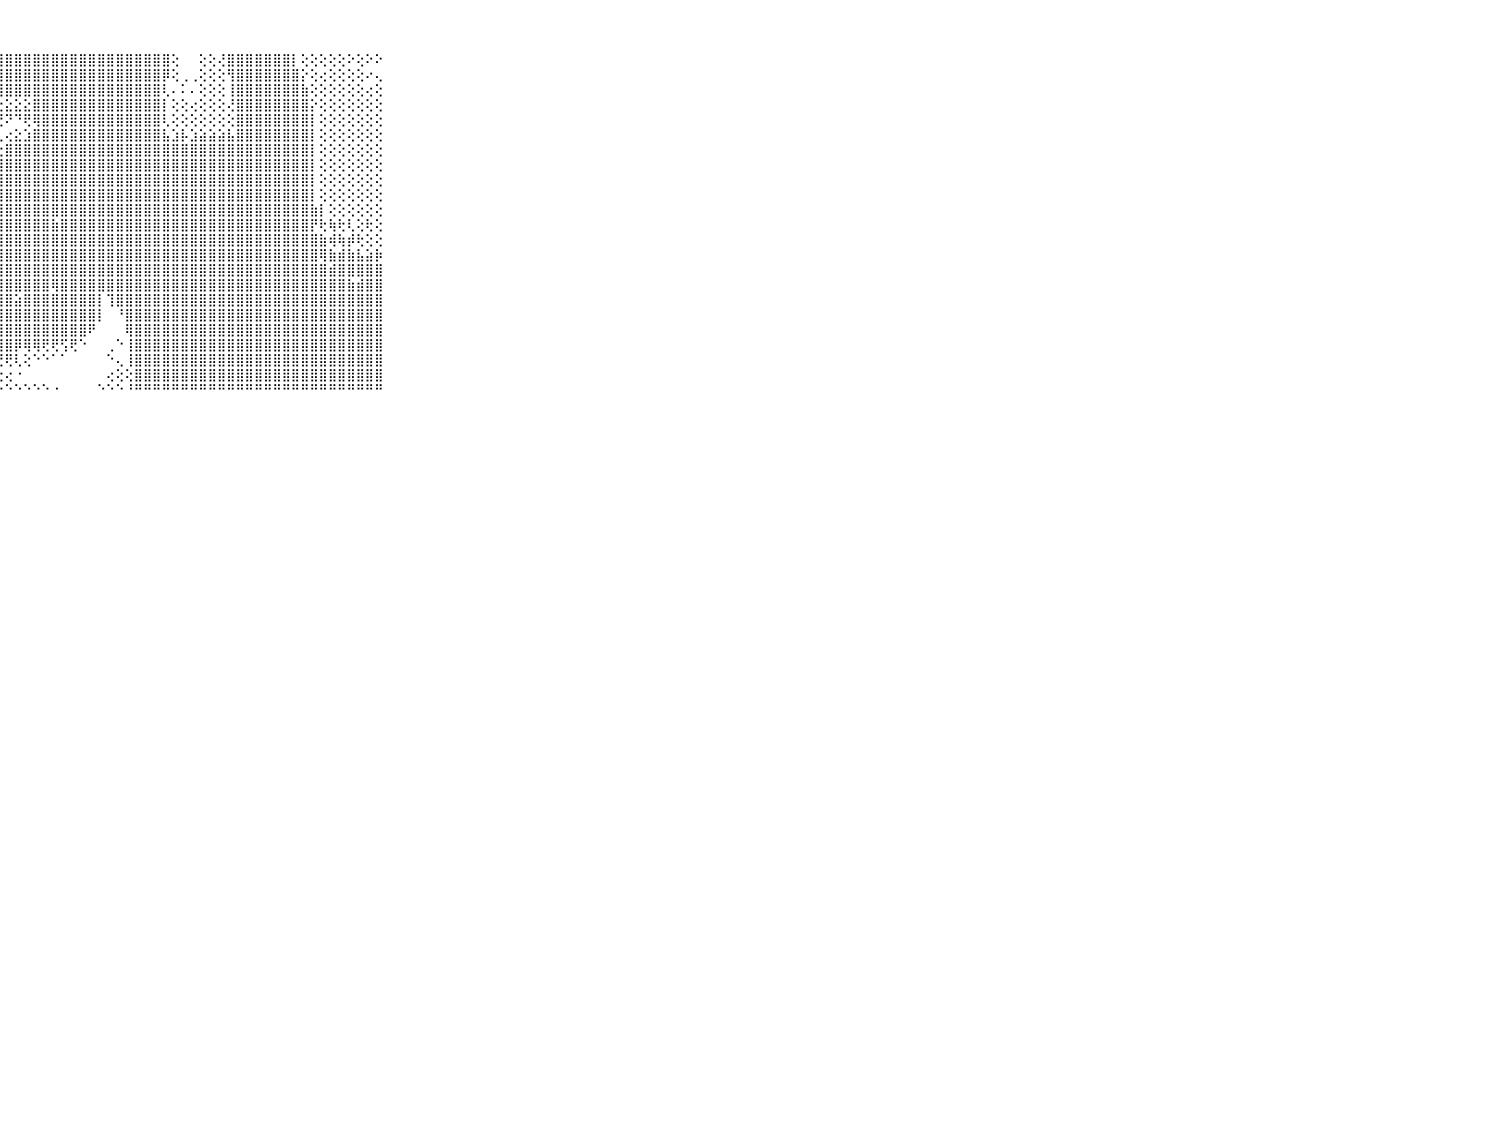

⠀⠀⠀⠀⠀⠀⠀⠀⠀⠀⠀⢾⣿⣿⣿⣿⣿⣿⣿⣿⣿⣿⣿⣿⣿⣿⣿⣿⣿⣿⣿⣿⣿⣿⣿⣿⣿⣿⣿⣿⣿⣿⣿⣿⣿⣿⢕⠀⠀⢕⢕⢜⣿⣿⣿⣿⣿⣿⣿⡇⢕⢕⢕⢕⢕⠕⢕⠕⠕⠀⠀⠀⠀⠀⠀⠀⠀⠀⠀⠀⠀
⠀⠀⠀⠀⠀⠀⠀⠀⠀⠀⠀⣸⣿⣿⣿⣿⣿⣿⣿⣿⣿⣿⣿⣿⣿⣿⣿⣿⣿⣿⣿⣿⣿⣿⣿⣿⣿⣿⣿⣿⣿⣿⣿⣿⣿⡿⢕⢀⢀⢕⢕⢕⢻⣿⣿⣿⣿⣿⣿⣿⡕⢕⢔⢕⢕⢕⢕⠔⢄⠀⠀⠀⠀⠀⠀⠀⠀⠀⠀⠀⠀
⠀⠀⠀⠀⠀⠀⠀⠀⠀⠀⠀⣼⣿⣿⣿⣿⣿⣿⣿⣿⣿⣿⡿⡿⢿⢿⢿⣿⣿⣿⣿⣿⣿⣿⣿⣿⣿⣿⣿⣿⣿⣿⣿⣿⣿⢇⠄⠅⠄⢕⢕⢕⢸⣿⣿⣿⣿⣿⣿⣿⣷⢕⢕⢕⢕⢕⢕⢔⢕⠀⠀⠀⠀⠀⠀⠀⠀⠀⠀⠀⠀
⠀⠀⠀⠀⠀⠀⠀⠀⠀⠀⠀⣿⣿⣿⣿⣿⣿⣿⣿⣿⡿⢋⢅⢅⠀⢔⢧⢕⣕⣕⣕⣿⣿⣿⣿⣿⣿⣿⣿⣿⣿⣿⣿⣿⣿⡇⢕⢕⢔⢕⢕⢕⢜⣿⣿⣿⣿⣿⣿⣿⣿⡕⢕⢕⢕⢕⢕⢕⢕⠀⠀⠀⠀⠀⠀⠀⠀⠀⠀⠀⠀
⠀⠀⠀⠀⠀⠀⠀⠀⠀⠀⠀⣾⣿⣿⣿⣿⣿⣿⠟⢝⠑⢁⢕⢇⣔⣵⡿⢟⠝⠙⢟⢿⣿⣿⣿⣿⣿⣿⣿⣿⣿⣿⣿⣿⣿⢇⢕⢕⢕⢕⢕⢕⢕⣿⣿⣿⣿⣿⣿⣿⣿⡇⢕⢕⢕⢕⢕⢕⢕⠀⠀⠀⠀⠀⠀⠀⠀⠀⠀⠀⠀
⠀⠀⠀⠀⠀⠀⠀⠀⠀⠀⠀⣿⣿⣿⣿⣿⣿⢟⠀⠀⠀⢀⢕⢗⠝⠑⢅⢄⢔⣕⣱⣿⣿⣿⣿⣿⣿⣿⣿⣿⣿⣿⣿⣿⣿⣧⣱⡧⣱⣵⣵⣵⣧⣿⣿⣿⣿⣿⣿⣿⣿⡇⢕⢕⢕⢕⢕⢕⢕⠀⠀⠀⠀⠀⠀⠀⠀⠀⠀⠀⠀
⠀⠀⠀⠀⠀⠀⠀⠀⠀⠀⠀⣿⣿⣿⣿⣿⣿⢕⢔⢔⡄⢅⢅⢕⢕⢑⢕⢕⣿⣿⣿⣿⣿⣿⣿⣿⣿⣿⣿⣿⣿⣿⣿⣿⣿⣿⣿⣿⣿⣿⣿⣿⣿⣿⣿⣿⣿⣿⣿⣿⣿⡇⢕⢕⢕⢕⢕⢕⢕⠀⠀⠀⠀⠀⠀⠀⠀⠀⠀⠀⠀
⠀⠀⠀⠀⠀⠀⠀⠀⠀⠀⠀⣿⣿⣿⣿⣿⣇⣕⢕⢕⡕⢕⣱⣵⣷⣷⣿⣿⣿⣿⣿⣿⣿⣿⣿⣿⣿⣿⣿⣿⣿⣿⣿⣿⣿⣿⣿⣿⣿⣿⣿⣿⣿⣿⣿⣿⣿⣿⣿⣿⣿⡇⢕⢕⢕⢕⢕⢕⢕⠀⠀⠀⠀⠀⠀⠀⠀⠀⠀⠀⠀
⠀⠀⠀⠀⠀⠀⠀⠀⠀⠀⠀⣿⣿⣿⣿⣿⣿⢇⢕⢕⣹⣿⣿⣿⣿⣿⣿⣿⣿⣿⣿⣿⣿⣿⣿⣿⣿⣿⣿⣿⣿⣿⣿⣿⣿⣿⣿⣿⣿⣿⣿⣿⣿⣿⣿⣿⣿⣿⣿⣿⣿⡇⢕⢕⢕⢕⢕⢕⢕⠀⠀⠀⠀⠀⠀⠀⠀⠀⠀⠀⠀
⠀⠀⠀⠀⠀⠀⠀⠀⠀⠀⠀⣿⣿⣿⣿⣿⣿⡇⢕⢕⣿⣿⣿⣿⣿⣿⣿⣿⣿⣿⣿⣿⣿⣿⣿⣿⣿⣿⣿⣿⣿⣿⣿⣿⣿⣿⣿⣿⣿⣿⣿⣿⣿⣿⣿⣿⣿⣿⣿⣿⣿⡇⢕⢕⢕⢕⢕⢕⢕⠀⠀⠀⠀⠀⠀⠀⠀⠀⠀⠀⠀
⠀⠀⠀⠀⠀⠀⠀⠀⠀⠀⠀⣿⣿⣿⣿⣿⣿⣿⢕⢕⢿⣿⣿⣿⣿⣿⣿⣿⣿⣿⣿⣿⣿⣿⣿⣿⣿⣿⣿⣿⣿⣿⣿⣿⣿⣿⣿⣿⣿⣿⣿⣿⣿⣿⣿⣿⣿⣿⣿⣿⣿⣷⡇⢕⢕⢕⢕⢕⢕⠀⠀⠀⠀⠀⠀⠀⠀⠀⠀⠀⠀
⠀⠀⠀⠀⠀⠀⠀⠀⠀⠀⠀⣿⣿⣿⣿⣿⣿⣿⣇⢕⢸⣿⣿⣿⣿⣿⣿⣿⣿⣿⣿⣿⣿⣷⣿⣿⣿⣿⣿⣿⣿⣿⣿⣿⣿⣿⣿⣿⣿⣿⣿⣿⣿⣿⣿⣿⣿⣿⣿⣿⣿⡟⢗⢷⢗⢇⢕⢗⢕⠀⠀⠀⠀⠀⠀⠀⠀⠀⠀⠀⠀
⠀⠀⠀⠀⠀⠀⠀⠀⠀⠀⠀⣿⣿⣿⣿⣿⣿⣿⣿⣧⡜⣿⣿⣿⣿⣿⣿⣿⣿⣿⣿⣿⣿⣿⣿⣿⣿⣿⣿⣿⣿⣿⣿⣿⣿⣿⣿⣿⣿⣿⣿⣿⣿⣿⣿⣿⣿⣿⣿⣿⣿⣿⣷⢾⢷⡾⢗⢕⢕⠀⠀⠀⠀⠀⠀⠀⠀⠀⠀⠀⠀
⠀⠀⠀⠀⠀⠀⠀⠀⠀⠀⠀⣿⣿⣿⣿⣿⣿⣿⣿⣿⣷⣿⣿⣿⣿⣿⣿⣿⣿⣿⣿⣿⣿⣿⣿⣿⣿⣿⣿⣿⣿⣿⣿⣿⣿⣿⣿⣿⣿⣿⣿⣿⣿⣿⣿⣿⣿⣿⣿⣿⣿⣿⢿⣷⣾⣷⣧⣵⡷⠀⠀⠀⠀⠀⠀⠀⠀⠀⠀⠀⠀
⠀⠀⠀⠀⠀⠀⠀⠀⠀⠀⠀⣿⣿⣿⣿⣿⣿⣿⣿⣿⣿⣿⣿⣿⣿⣿⣿⣿⣿⣿⣿⣿⣿⣿⣿⣿⣿⣿⣿⣿⣿⣿⣿⣿⣿⣿⣿⣿⣿⣿⣿⣿⣿⣿⣿⣿⣿⣿⣿⣿⣿⣿⣿⣾⣿⣿⣿⣿⣿⠀⠀⠀⠀⠀⠀⠀⠀⠀⠀⠀⠀
⠀⠀⠀⠀⠀⠀⠀⠀⠀⠀⠀⣿⣿⣿⣿⣿⣿⣿⣿⣿⣿⣿⣿⣿⣿⣿⣿⣿⣿⣿⣿⣿⣿⢿⣿⣿⣿⣿⣿⣿⣿⣿⣿⣿⣿⣿⣿⣿⣿⣿⣿⣿⣿⣿⣿⣿⣿⣿⣿⣿⣿⣿⣿⣿⣿⣷⣾⣿⣿⠀⠀⠀⠀⠀⠀⠀⠀⠀⠀⠀⠀
⠀⠀⠀⠀⠀⠀⠀⠀⠀⠀⠀⣿⣿⣿⣿⣿⣿⣿⣿⣿⣿⣿⣿⣿⣿⣿⣿⣿⣿⣵⣿⣿⣿⣿⣿⣿⣿⣿⡇⢹⣿⣿⣿⣿⣿⣿⣿⣿⣿⣿⣿⣿⣿⣿⣿⣿⣿⣿⣿⣿⣿⣿⣿⣿⣿⣿⣿⣿⣿⠀⠀⠀⠀⠀⠀⠀⠀⠀⠀⠀⠀
⠀⠀⠀⠀⠀⠀⠀⠀⠀⠀⠀⣿⣿⣿⣿⣿⣿⣿⣿⣿⣿⣿⣿⣿⣿⣿⣿⣿⣿⣿⣿⣿⣿⣿⣿⣿⣿⣿⡇⠀⠘⣿⣿⣿⣿⣿⣿⣿⣿⣿⣿⣿⣿⣿⣿⣿⣿⣿⣿⣿⣿⣿⣿⣿⣿⣿⣿⣿⣿⠀⠀⠀⠀⠀⠀⠀⠀⠀⠀⠀⠀
⠀⠀⠀⠀⠀⠀⠀⠀⠀⠀⠀⣿⣿⣿⣿⣿⣿⣿⣿⣿⣿⣿⣿⣿⡏⢸⣿⣿⣿⣿⣿⣿⣿⣿⣿⣿⣿⠟⠀⠀⠀⢿⣿⣿⣿⣿⣿⣿⣿⣿⣿⣿⣿⣿⣿⣿⣿⣿⣿⣿⣿⣿⣿⣿⣿⣿⣿⣿⣿⠀⠀⠀⠀⠀⠀⠀⠀⠀⠀⠀⠀
⠀⠀⠀⠀⠀⠀⠀⠀⠀⠀⠀⣿⣿⣿⣿⣿⣿⣿⣿⣿⣿⣿⣿⣿⣧⢕⢿⣿⣿⡿⢿⢿⢟⢟⢫⢟⠑⠀⠀⢀⠑⢸⣿⣿⣿⣿⣿⣿⣿⣿⣿⣿⣿⣿⣿⣿⣿⣿⣿⣿⣿⣿⣿⣿⣿⣿⣿⣿⣿⠀⠀⠀⠀⠀⠀⠀⠀⠀⠀⠀⠀
⠀⠀⠀⠀⠀⠀⠀⠀⠀⠀⠀⣿⣿⣿⣿⣿⣿⣿⣿⣿⣿⣿⣿⣿⣿⢕⢕⢝⢟⢇⢕⠑⠑⠁⠁⠀⠀⠀⠀⠑⢄⢸⣿⣿⣿⣿⣿⣿⣿⣿⣿⣿⣿⣿⣿⣿⣿⣿⣿⣿⣿⣿⣿⣿⣿⣿⣿⣿⣿⠀⠀⠀⠀⠀⠀⠀⠀⠀⠀⠀⠀
⠀⠀⠀⠀⠀⠀⠀⠀⠀⠀⠀⣿⣿⣿⣿⣿⣿⣿⣿⣿⣿⣿⣿⣿⣿⢕⢕⢕⢔⠐⠀⠀⠀⠀⠀⠀⠀⠀⠀⢔⢕⢕⣿⣿⣿⣿⣿⣿⣿⣿⣿⣿⣿⣿⣿⣿⣿⣿⣿⣿⣿⣿⣿⣿⣿⣿⣿⣿⣿⠀⠀⠀⠀⠀⠀⠀⠀⠀⠀⠀⠀
⠀⠀⠀⠀⠀⠀⠀⠀⠀⠀⠀⠛⠛⠛⠛⠛⠛⠛⠛⠛⠛⠛⠛⠛⠛⠃⠑⠑⠑⠑⠑⠑⠑⠐⠀⠀⠀⠀⠑⠑⠑⠘⠛⠛⠛⠛⠛⠛⠛⠛⠛⠛⠛⠛⠛⠛⠛⠛⠛⠛⠛⠛⠛⠛⠛⠛⠛⠛⠛⠀⠀⠀⠀⠀⠀⠀⠀⠀⠀⠀⠀